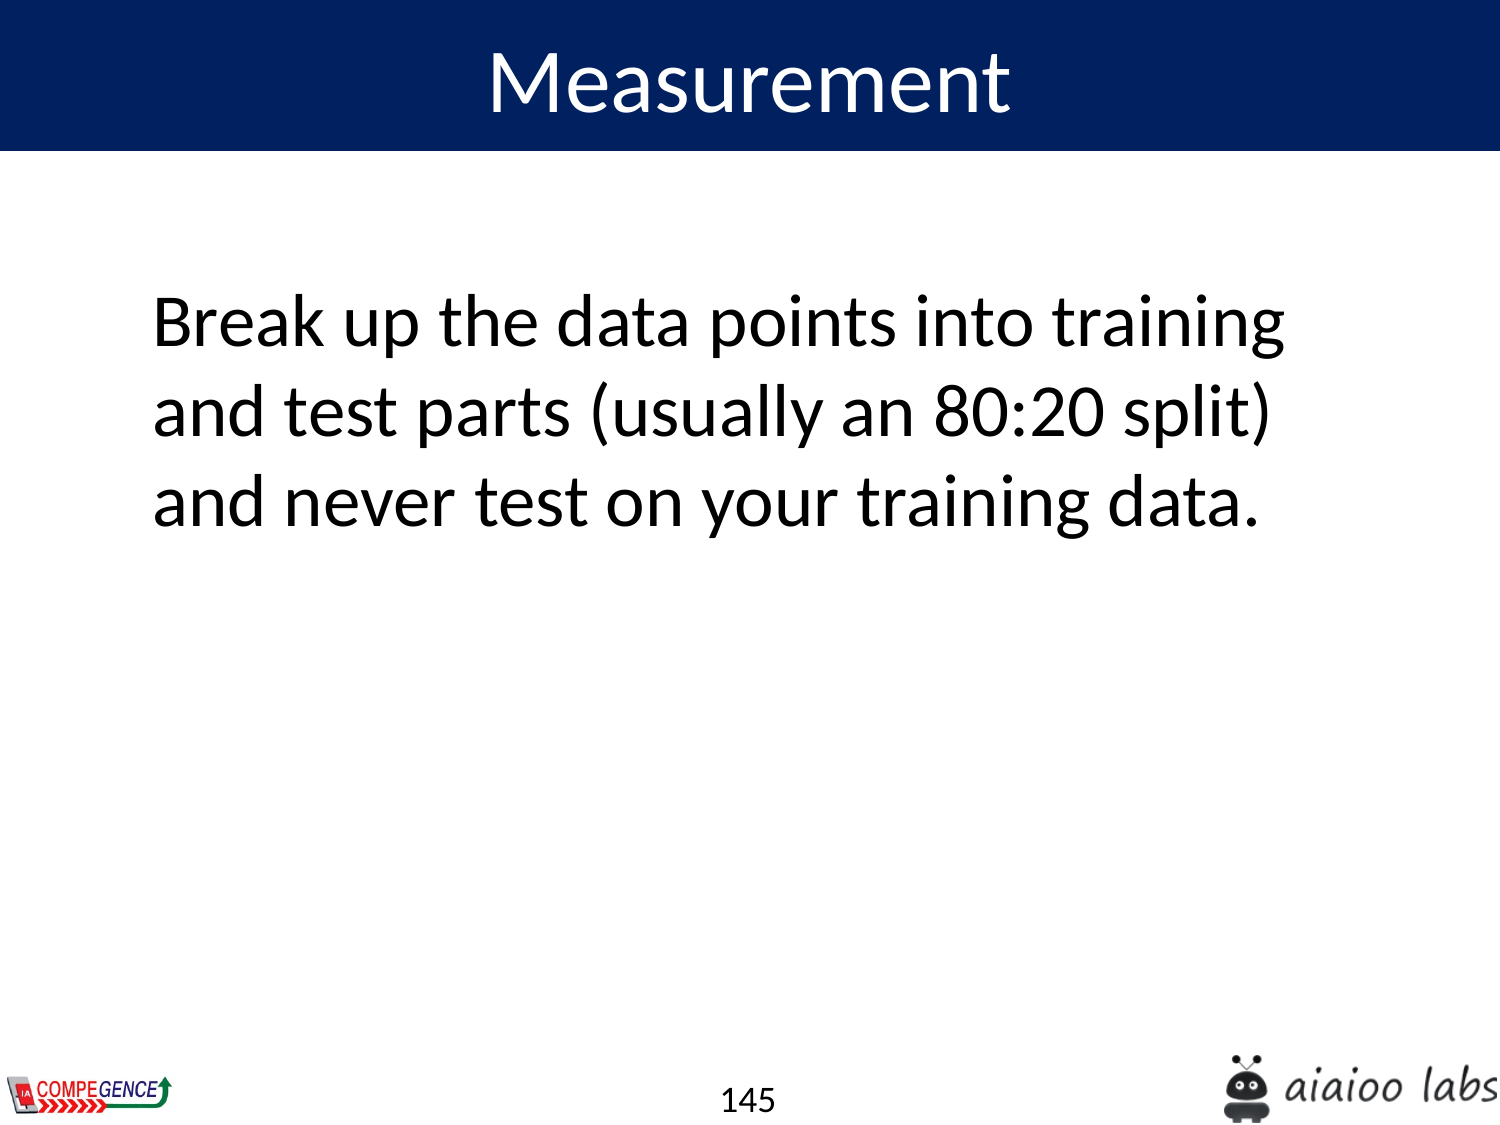

Measurement

Break up the data points into training and test parts (usually an 80:20 split) and never test on your training data.